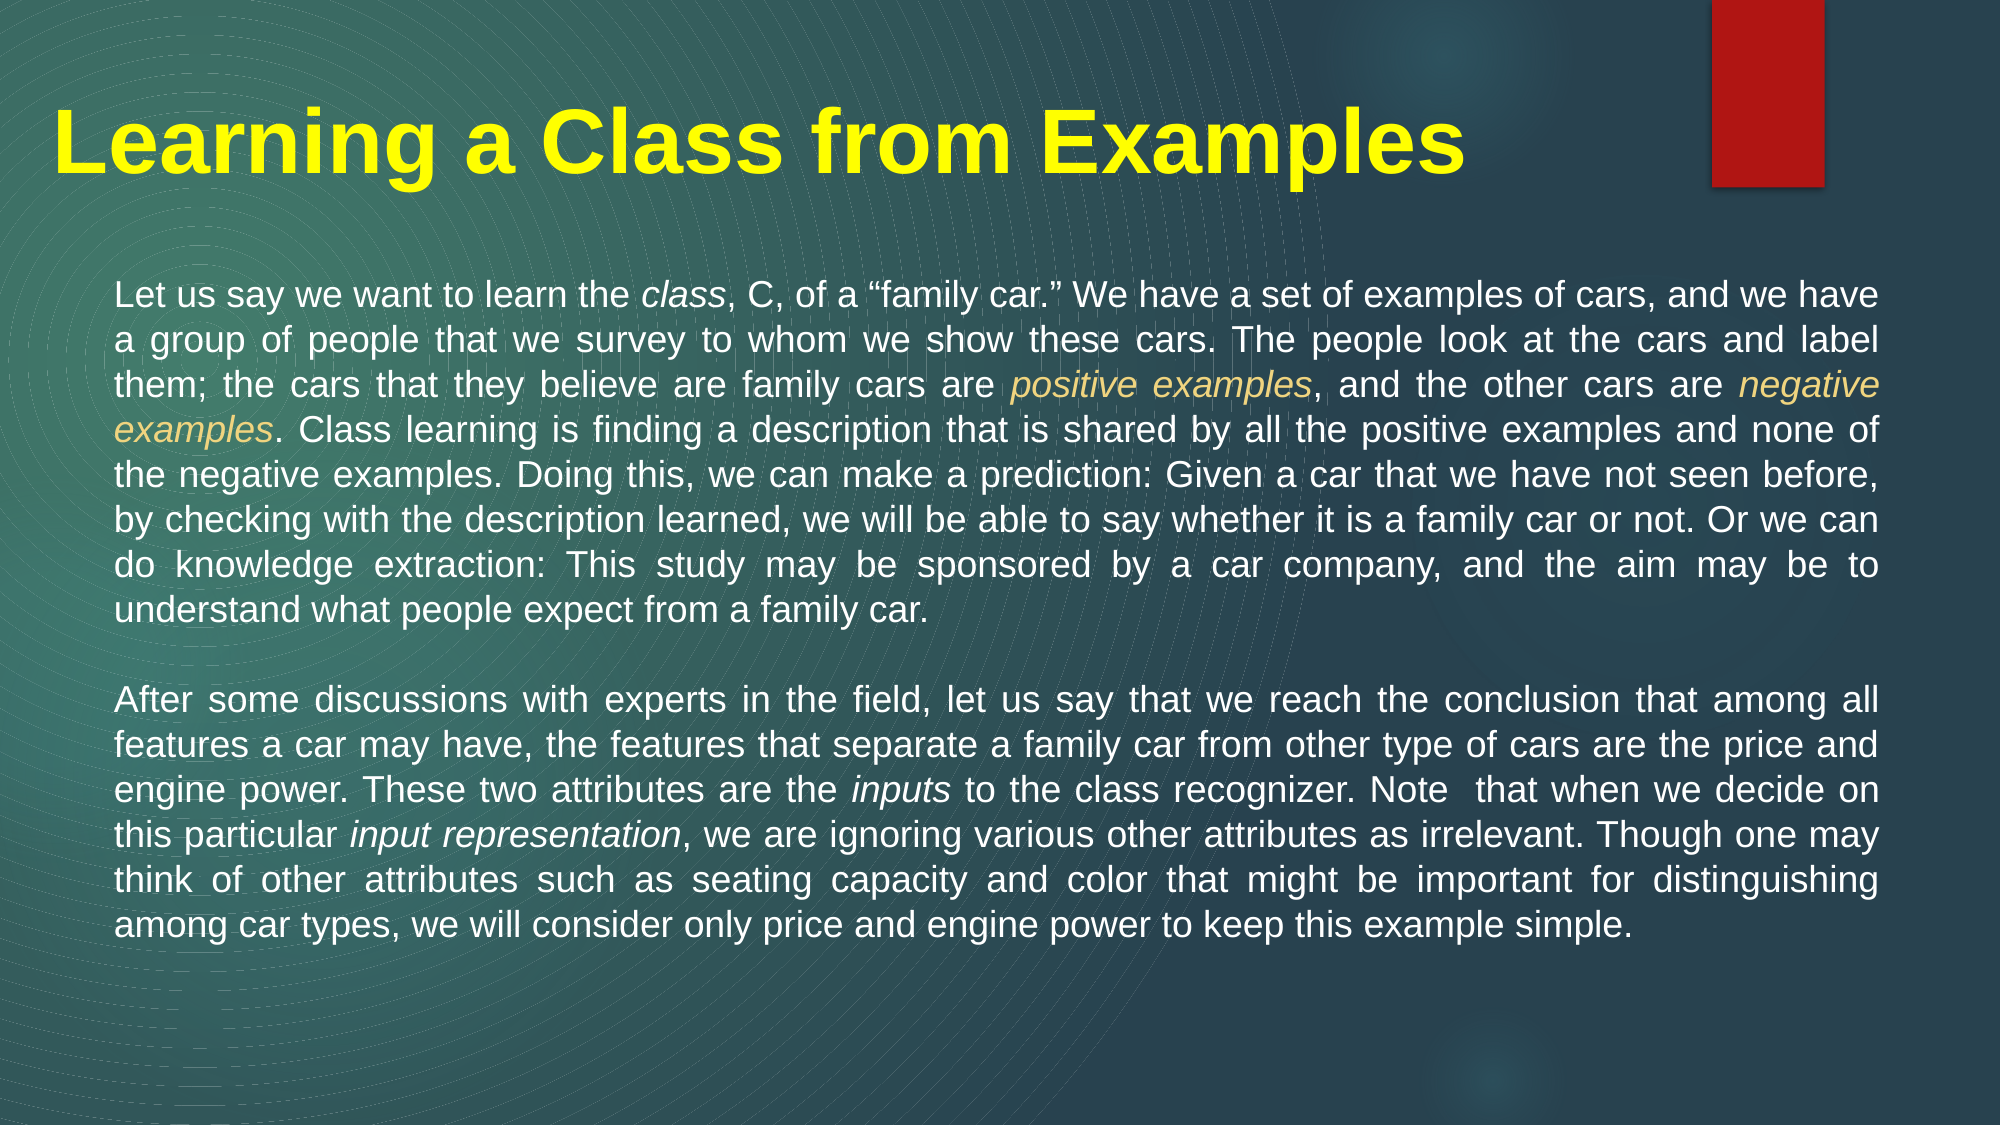

# Learning a Class from Examples
Let us say we want to learn the class, C, of a “family car.” We have a set of examples of cars, and we have a group of people that we survey to whom we show these cars. The people look at the cars and label them; the cars that they believe are family cars are positive examples, and the other cars are negative examples. Class learning is finding a description that is shared by all the positive examples and none of the negative examples. Doing this, we can make a prediction: Given a car that we have not seen before, by checking with the description learned, we will be able to say whether it is a family car or not. Or we can do knowledge extraction: This study may be sponsored by a car company, and the aim may be to understand what people expect from a family car.

After some discussions with experts in the field, let us say that we reach the conclusion that among all features a car may have, the features that separate a family car from other type of cars are the price and engine power. These two attributes are the inputs to the class recognizer. Note  that when we decide on this particular input representation, we are ignoring various other attributes as irrelevant. Though one may think of other attributes such as seating capacity and color that might be important for distinguishing among car types, we will consider only price and engine power to keep this example simple.